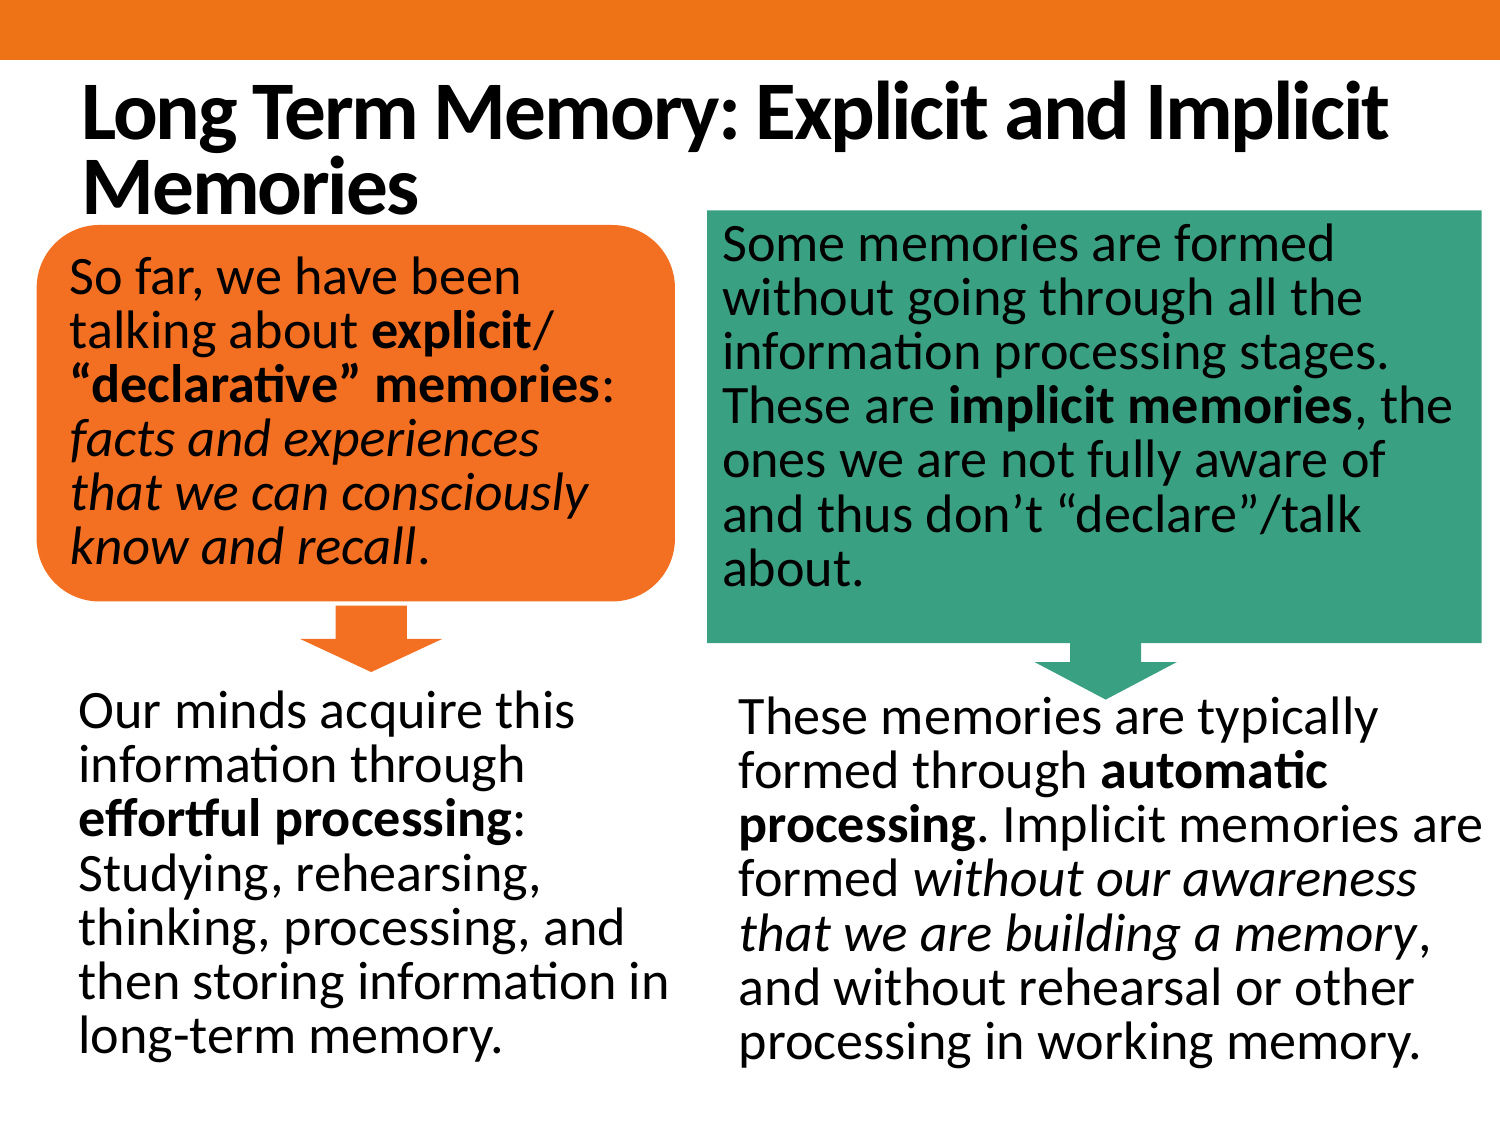

# Long Term Memory: Explicit and Implicit Memories
Some memories are formed without going through all the information processing stages. These are implicit memories, the ones we are not fully aware of and thus don’t “declare”/talk about.
So far, we have been talking about explicit/ “declarative” memories:  facts and experiences that we can consciously know and recall.

Our minds acquire this information through effortful processing:  Studying, rehearsing, thinking, processing, and then storing information in long-term memory.
These memories are typically formed through automatic processing. Implicit memories are formed without our awareness that we are building a memory, and without rehearsal or other processing in working memory.